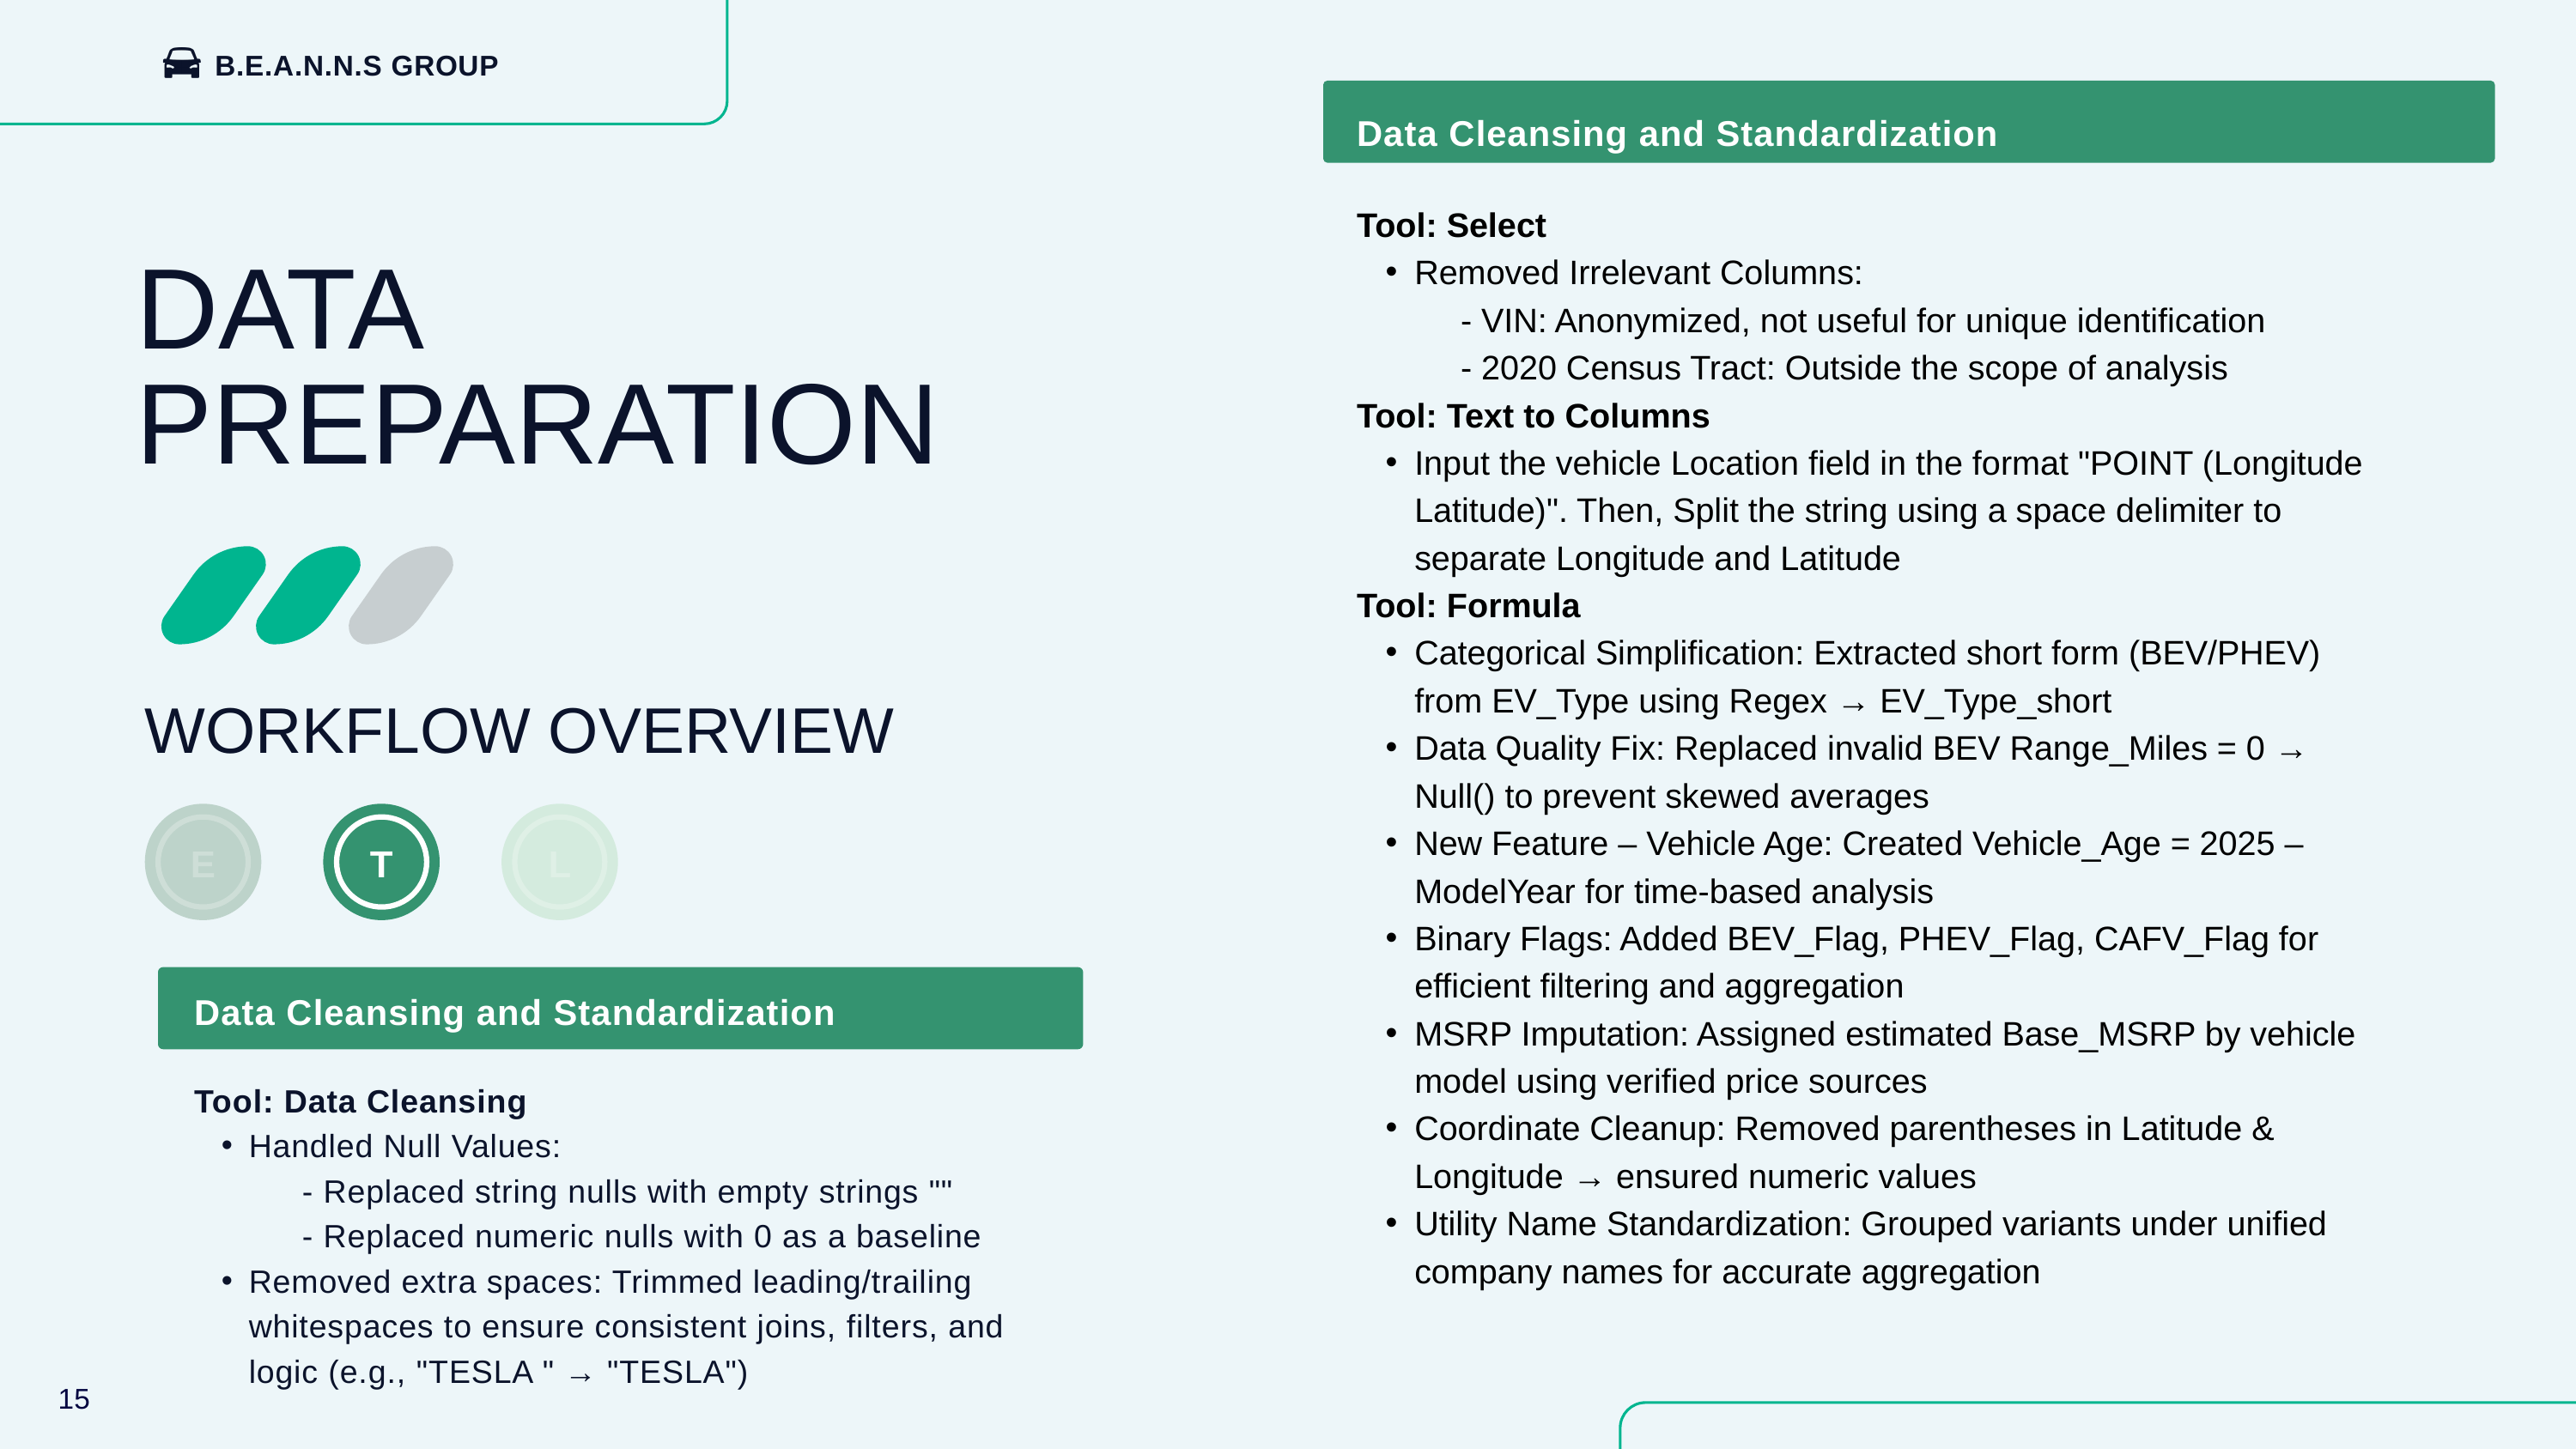

B.E.A.N.N.S GROUP

Data Cleansing and Standardization

Tool: Select
Removed Irrelevant Columns:
           - VIN: Anonymized, not useful for unique identification
           - 2020 Census Tract: Outside the scope of analysis
Tool: Text to Columns
Input the vehicle Location field in the format "POINT (Longitude Latitude)". Then, Split the string using a space delimiter to separate Longitude and Latitude
Tool: Formula
Categorical Simplification: Extracted short form (BEV/PHEV) from EV_Type using Regex → EV_Type_short
Data Quality Fix: Replaced invalid BEV Range_Miles = 0 → Null() to prevent skewed averages
New Feature – Vehicle Age: Created Vehicle_Age = 2025 – ModelYear for time-based analysis
Binary Flags: Added BEV_Flag, PHEV_Flag, CAFV_Flag for efficient filtering and aggregation
MSRP Imputation: Assigned estimated Base_MSRP by vehicle model using verified price sources
Coordinate Cleanup: Removed parentheses in Latitude & Longitude → ensured numeric values
Utility Name Standardization: Grouped variants under unified company names for accurate aggregation
DATA PREPARATION

WORKFLOW OVERVIEW

E

T

L

Data Cleansing and Standardization

Tool: Data Cleansing
Handled Null Values:
           - Replaced string nulls with empty strings ""
           - Replaced numeric nulls with 0 as a baseline
Removed extra spaces: Trimmed leading/trailing whitespaces to ensure consistent joins, filters, and logic (e.g., "TESLA " → "TESLA")
15